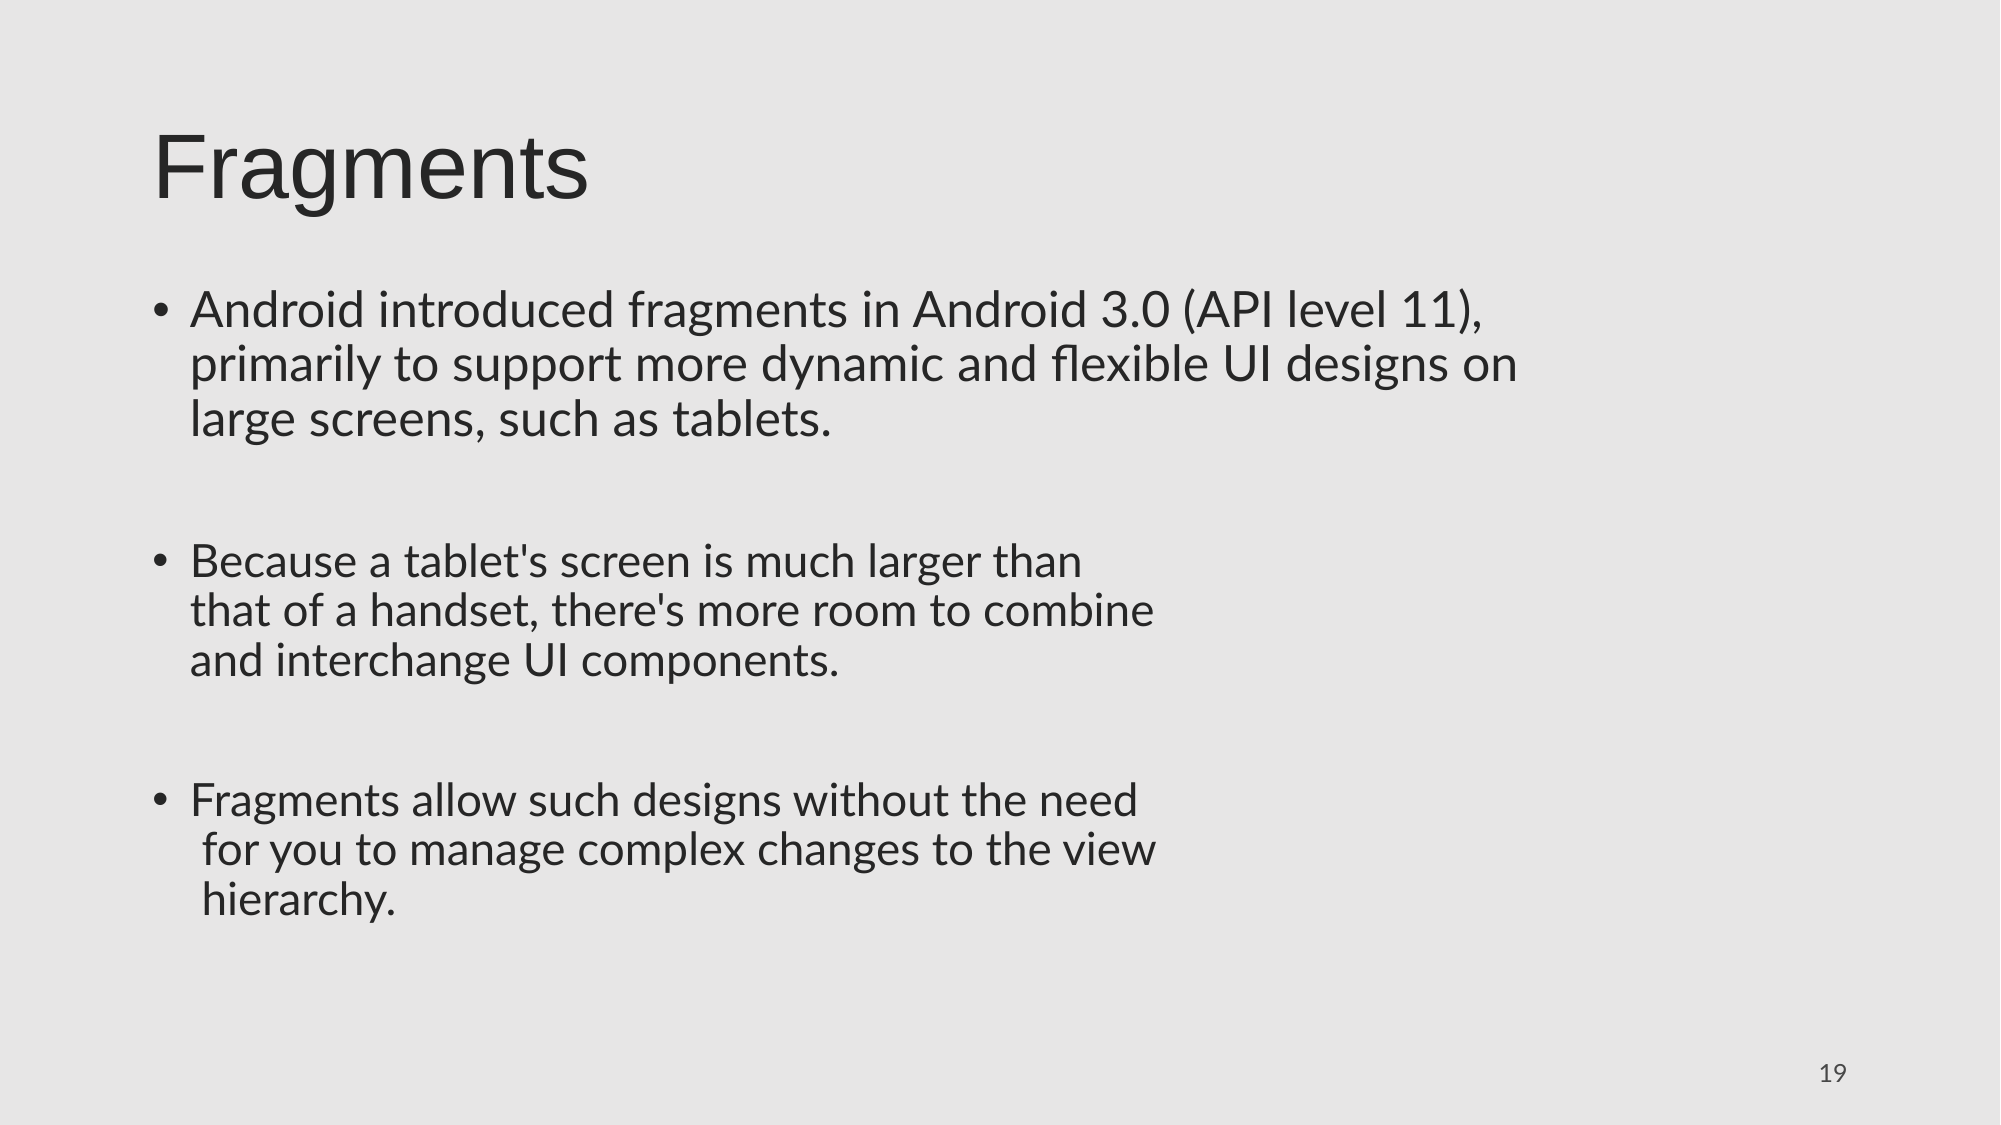

# Fragments
Android introduced fragments in Android 3.0 (API level 11), primarily to support more dynamic and flexible UI designs on large screens, such as tablets.

Because a tablet's screen is much larger than
that of a handset, there's more room to combine
and interchange UI components.

Fragments allow such designs without the need
 for you to manage complex changes to the view
 hierarchy.
19